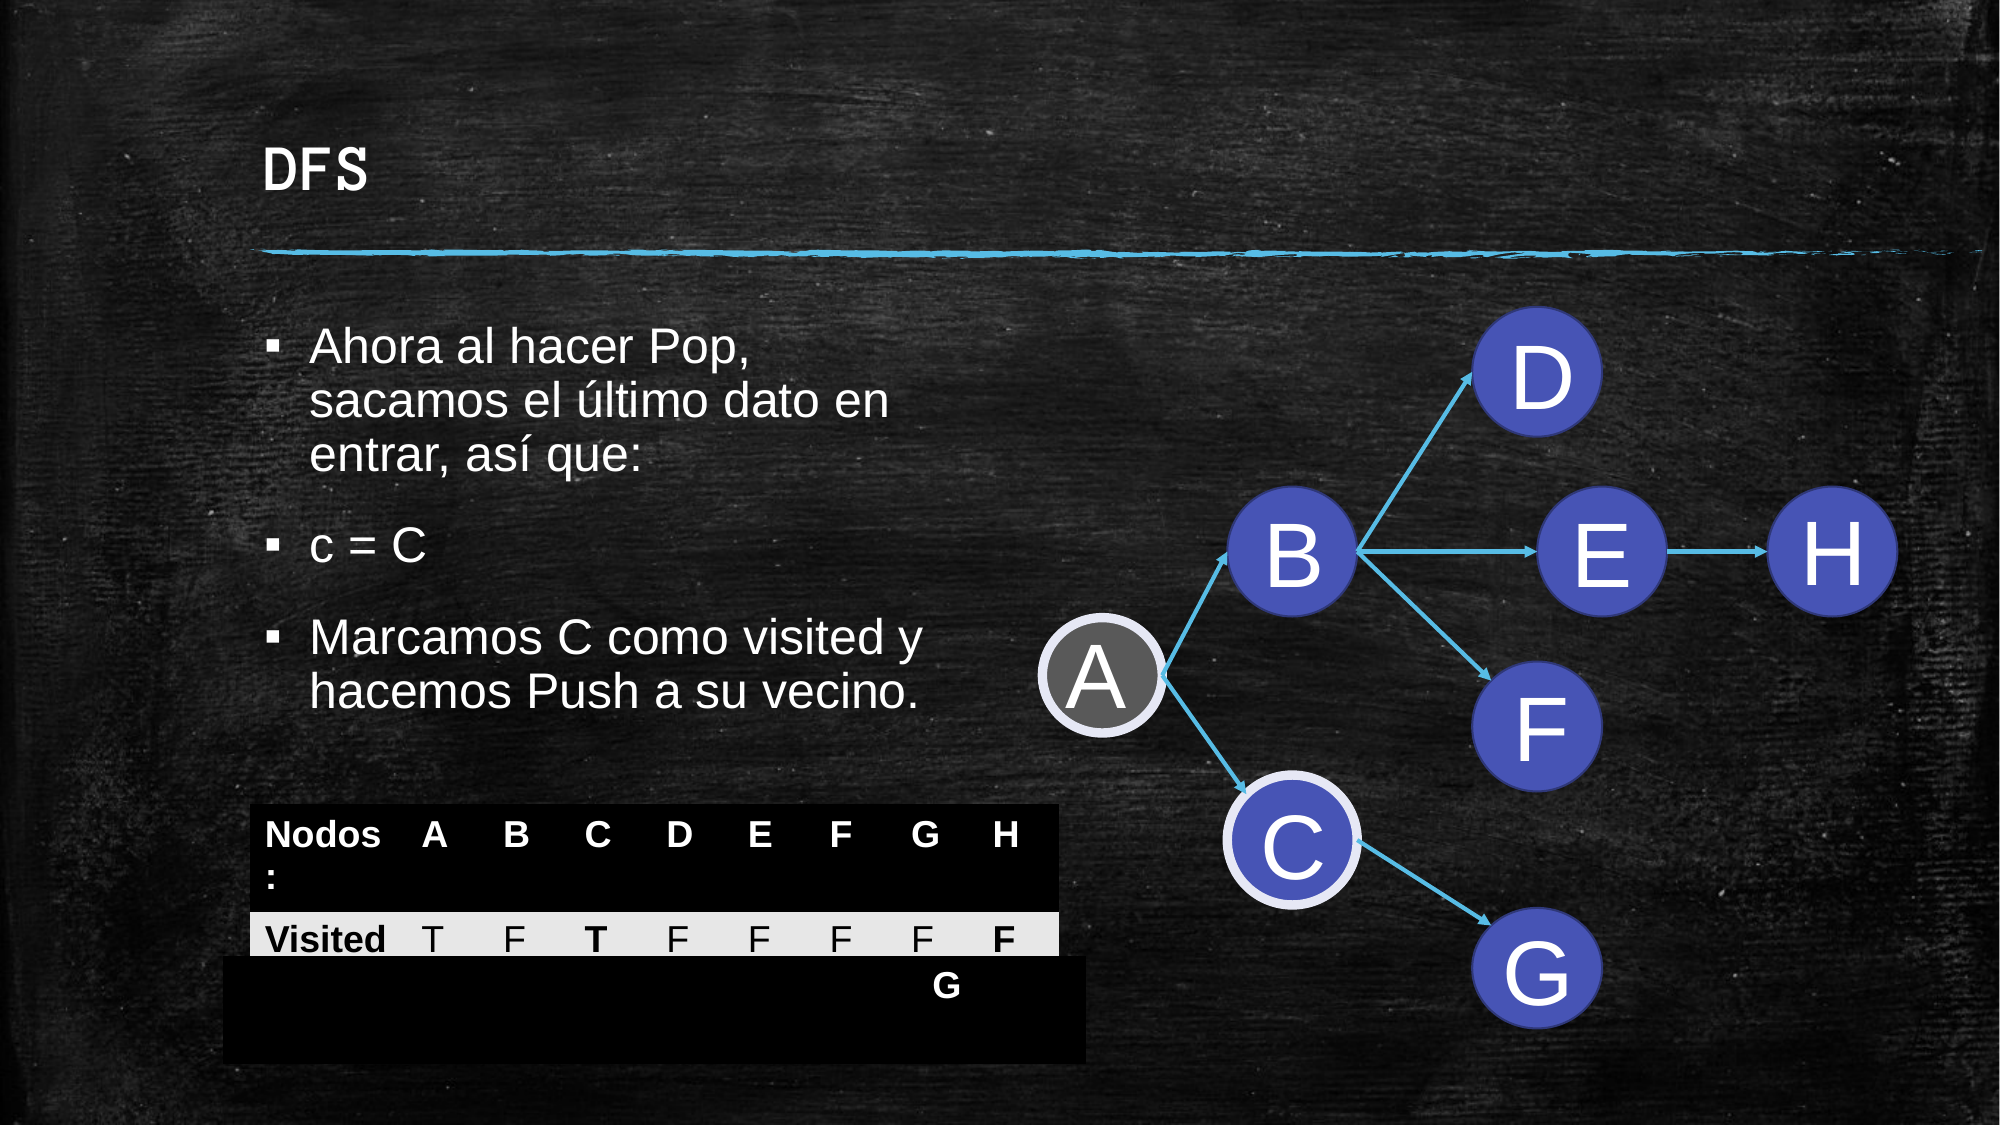

# DFS

Ahora al hacer Pop, sacamos el último dato en entrar, así que:
c = C
Marcamos C como visited y hacemos Push a su vecino.
D

H
E
B

A

F

C
| Nodos: | A | B | C | D | E | F | G | H |
| --- | --- | --- | --- | --- | --- | --- | --- | --- |
| Visited | T | F | T | F | F | F | F | F |

G
| Stack (S): |  |  |  |  |  |  | G | B |
| --- | --- | --- | --- | --- | --- | --- | --- | --- |